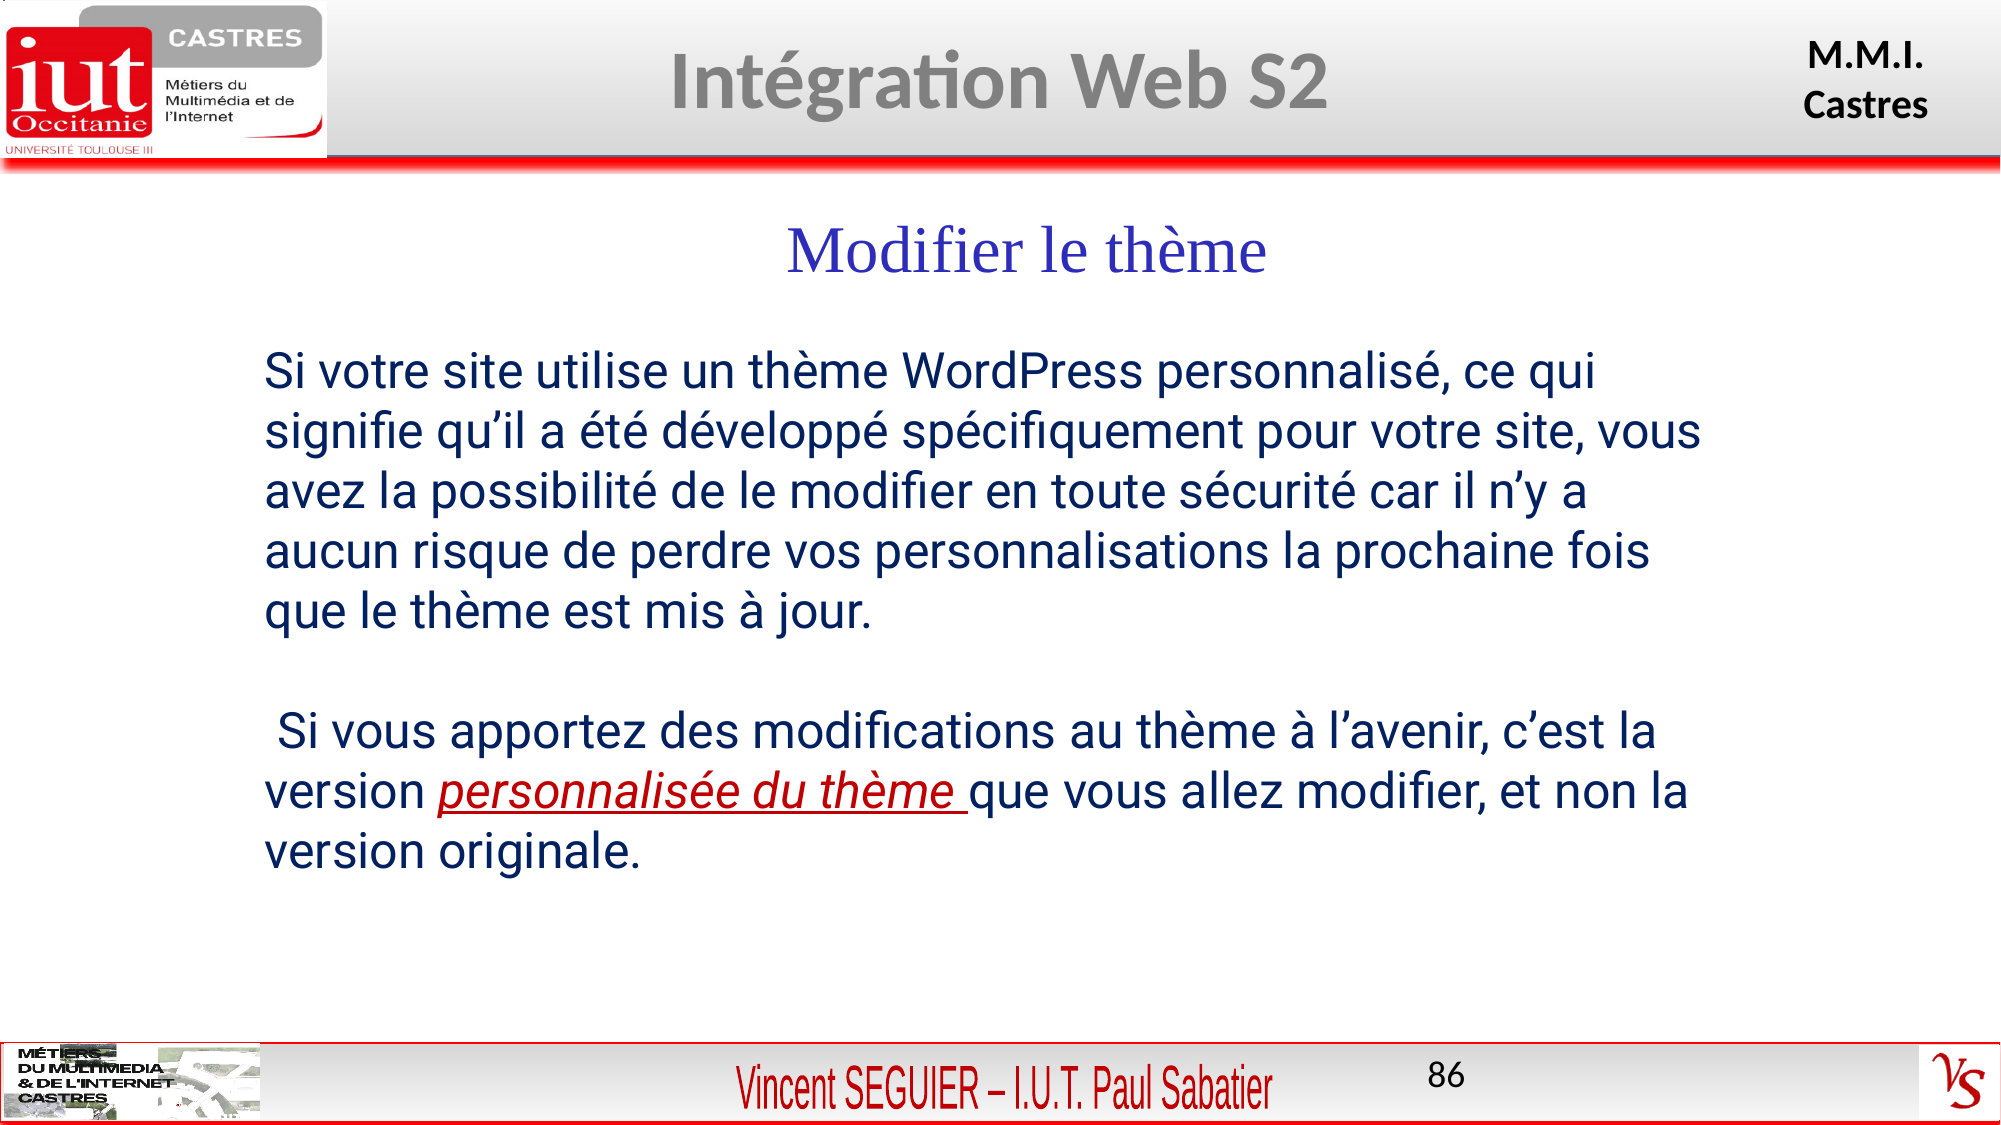

Modifier le thème
Si votre site utilise un thème WordPress personnalisé, ce qui signifie qu’il a été développé spécifiquement pour votre site, vous avez la possibilité de le modifier en toute sécurité car il n’y a aucun risque de perdre vos personnalisations la prochaine fois que le thème est mis à jour.

 Si vous apportez des modifications au thème à l’avenir, c’est la version personnalisée du thème que vous allez modifier, et non la version originale.
86